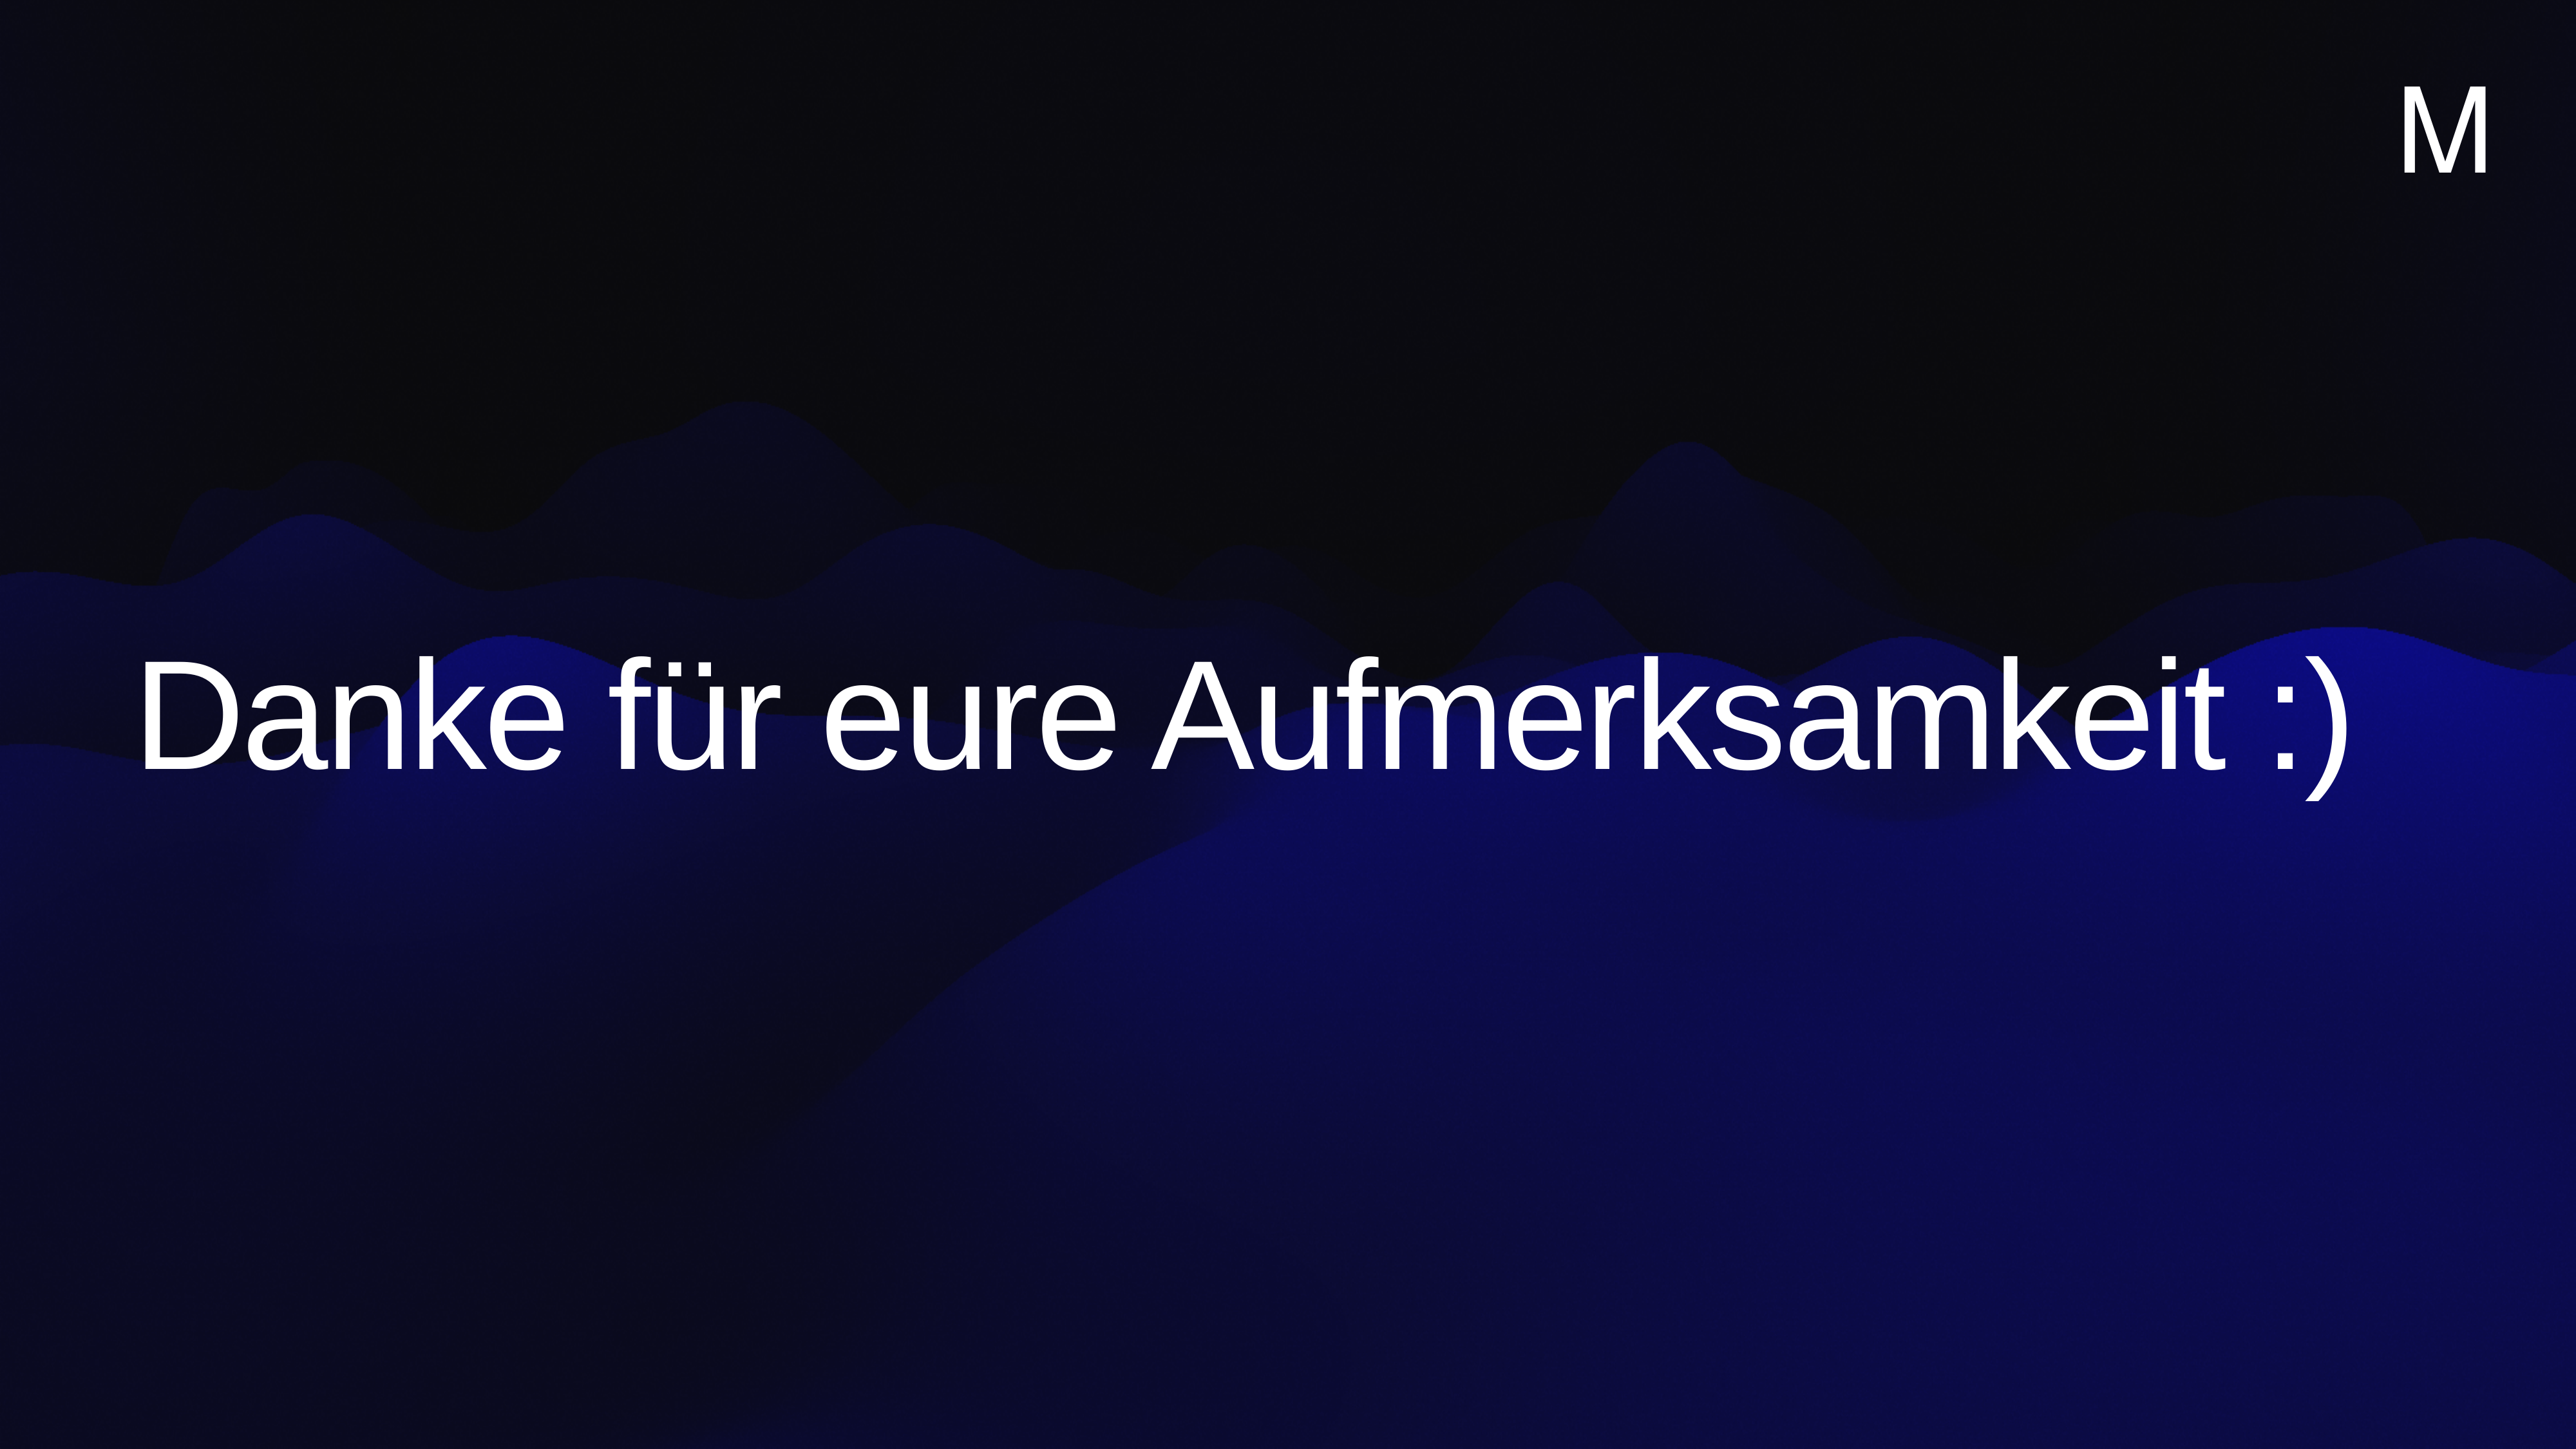

M
# Danke für eure Aufmerksamkeit :)